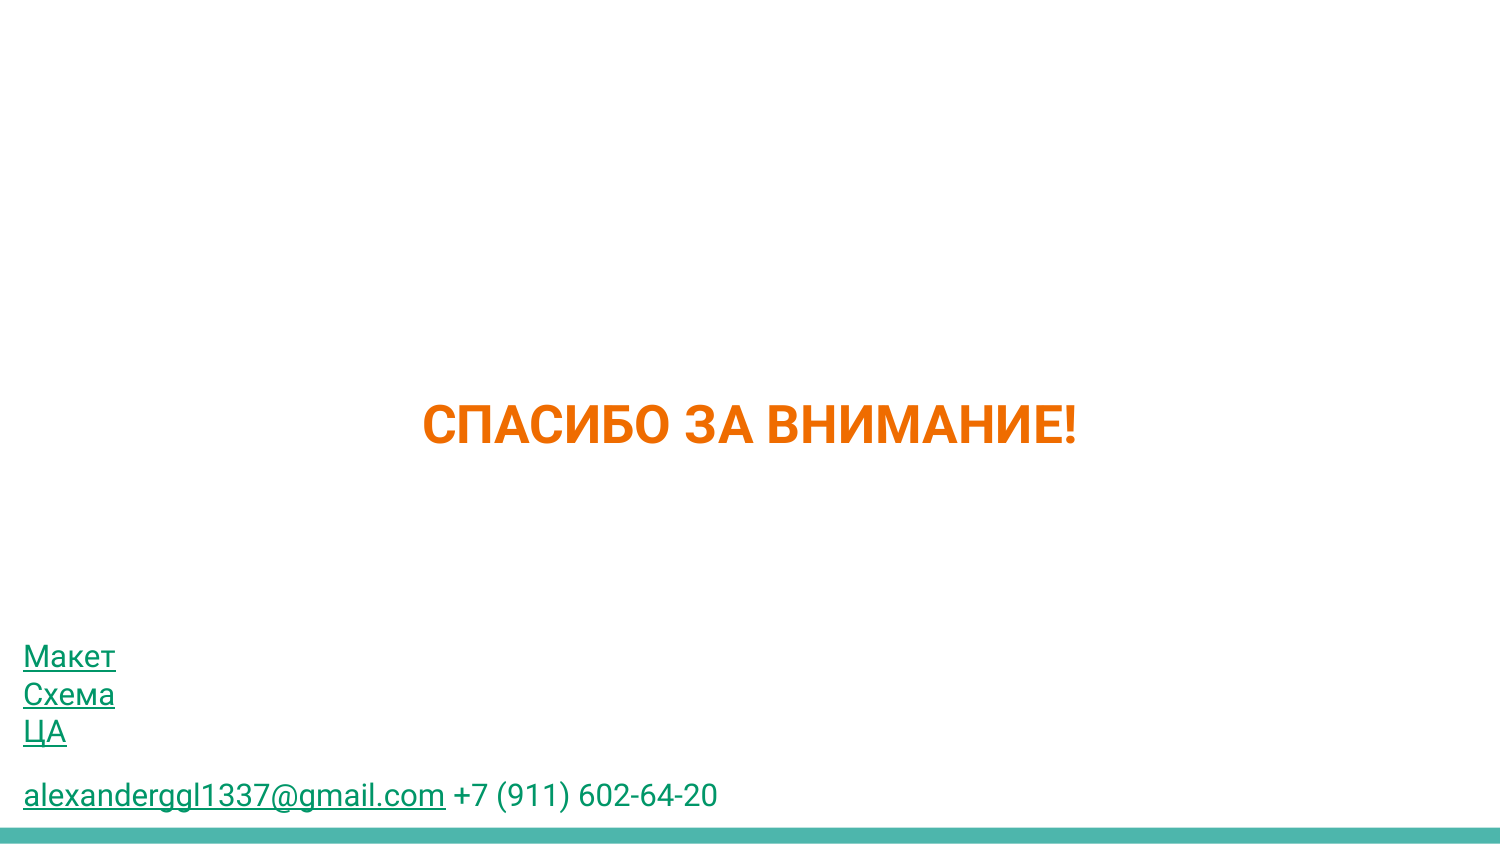

# СПАСИБО ЗА ВНИМАНИЕ!
Макет
Схема
ЦА
alexanderggl1337@gmail.com +7 (911) 602-64-20